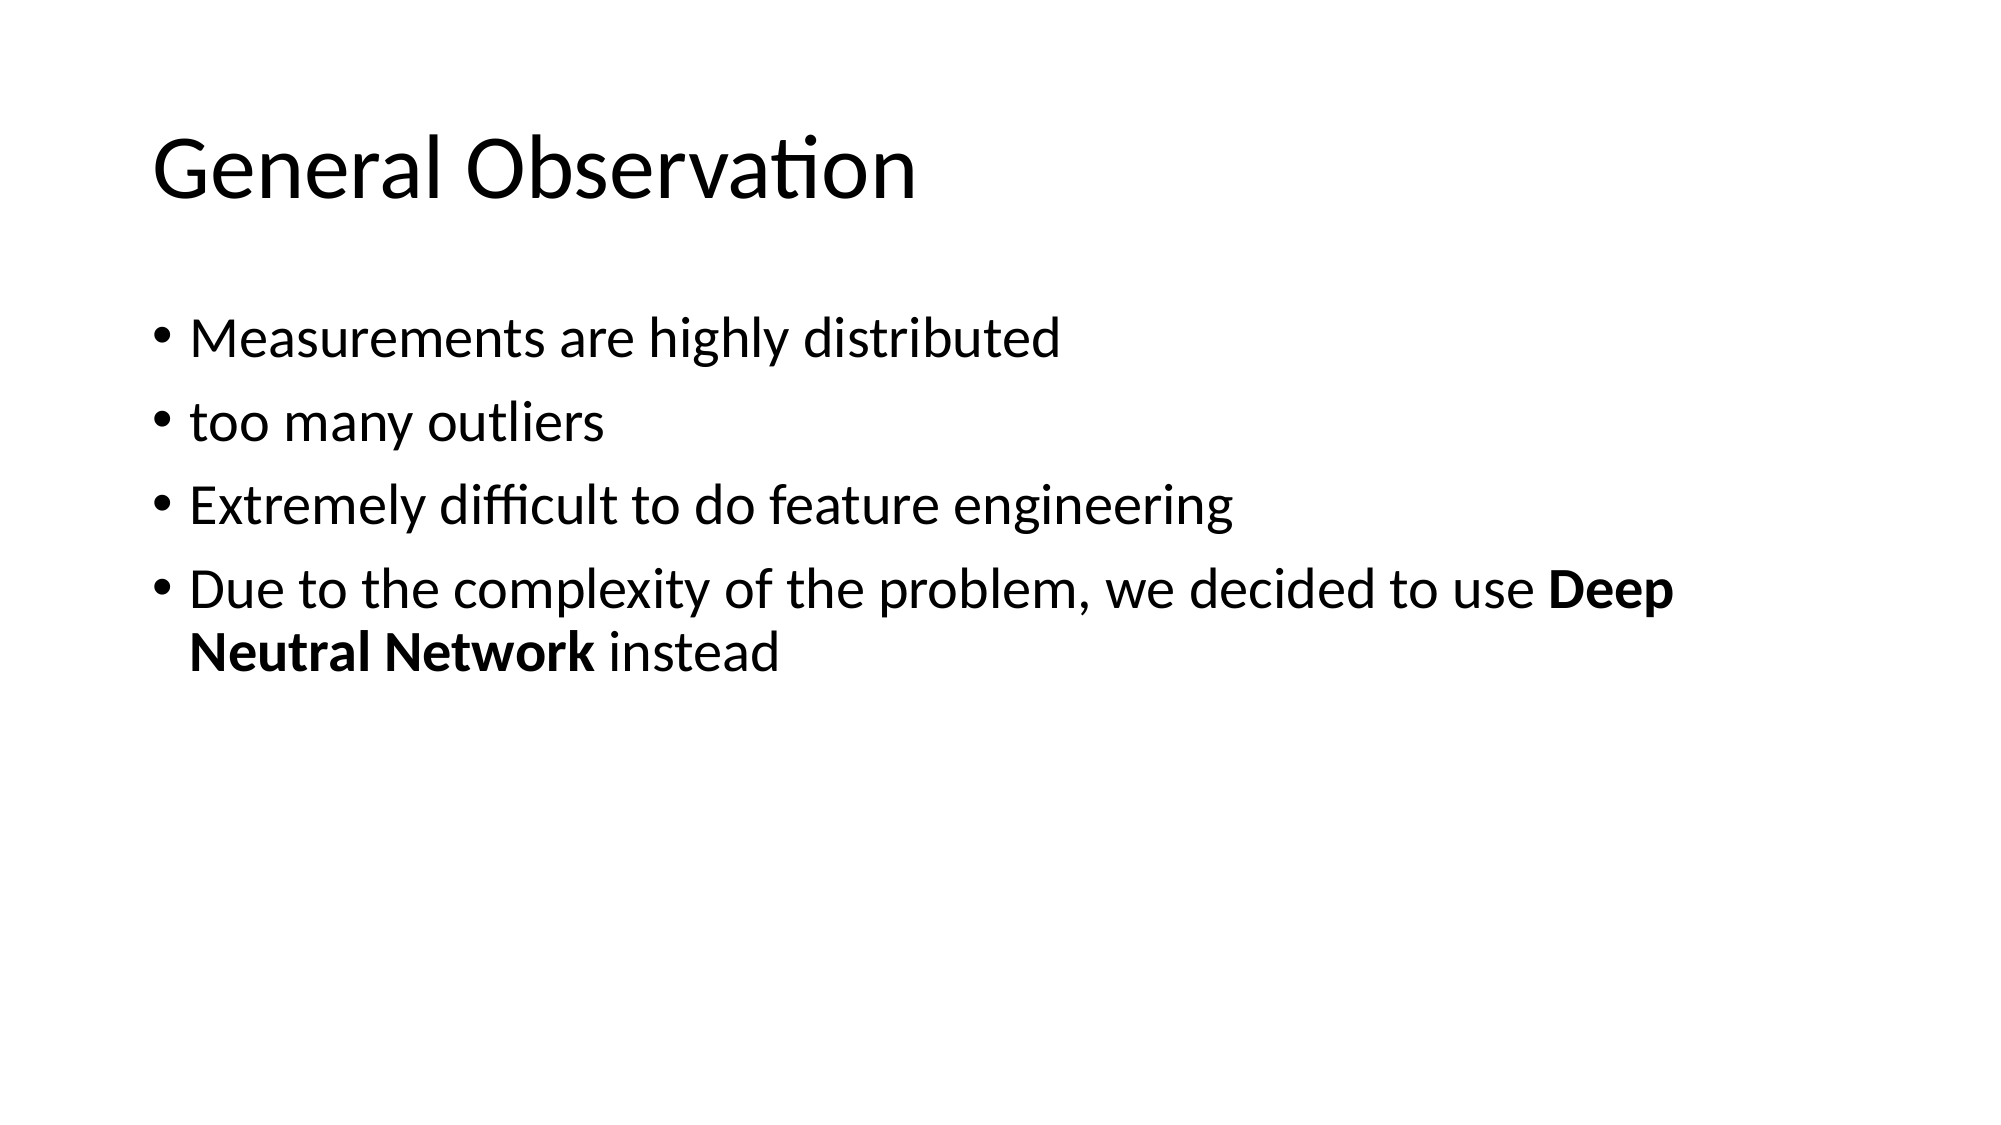

# General Observation
Measurements are highly distributed
too many outliers
Extremely difficult to do feature engineering
Due to the complexity of the problem, we decided to use Deep Neutral Network instead